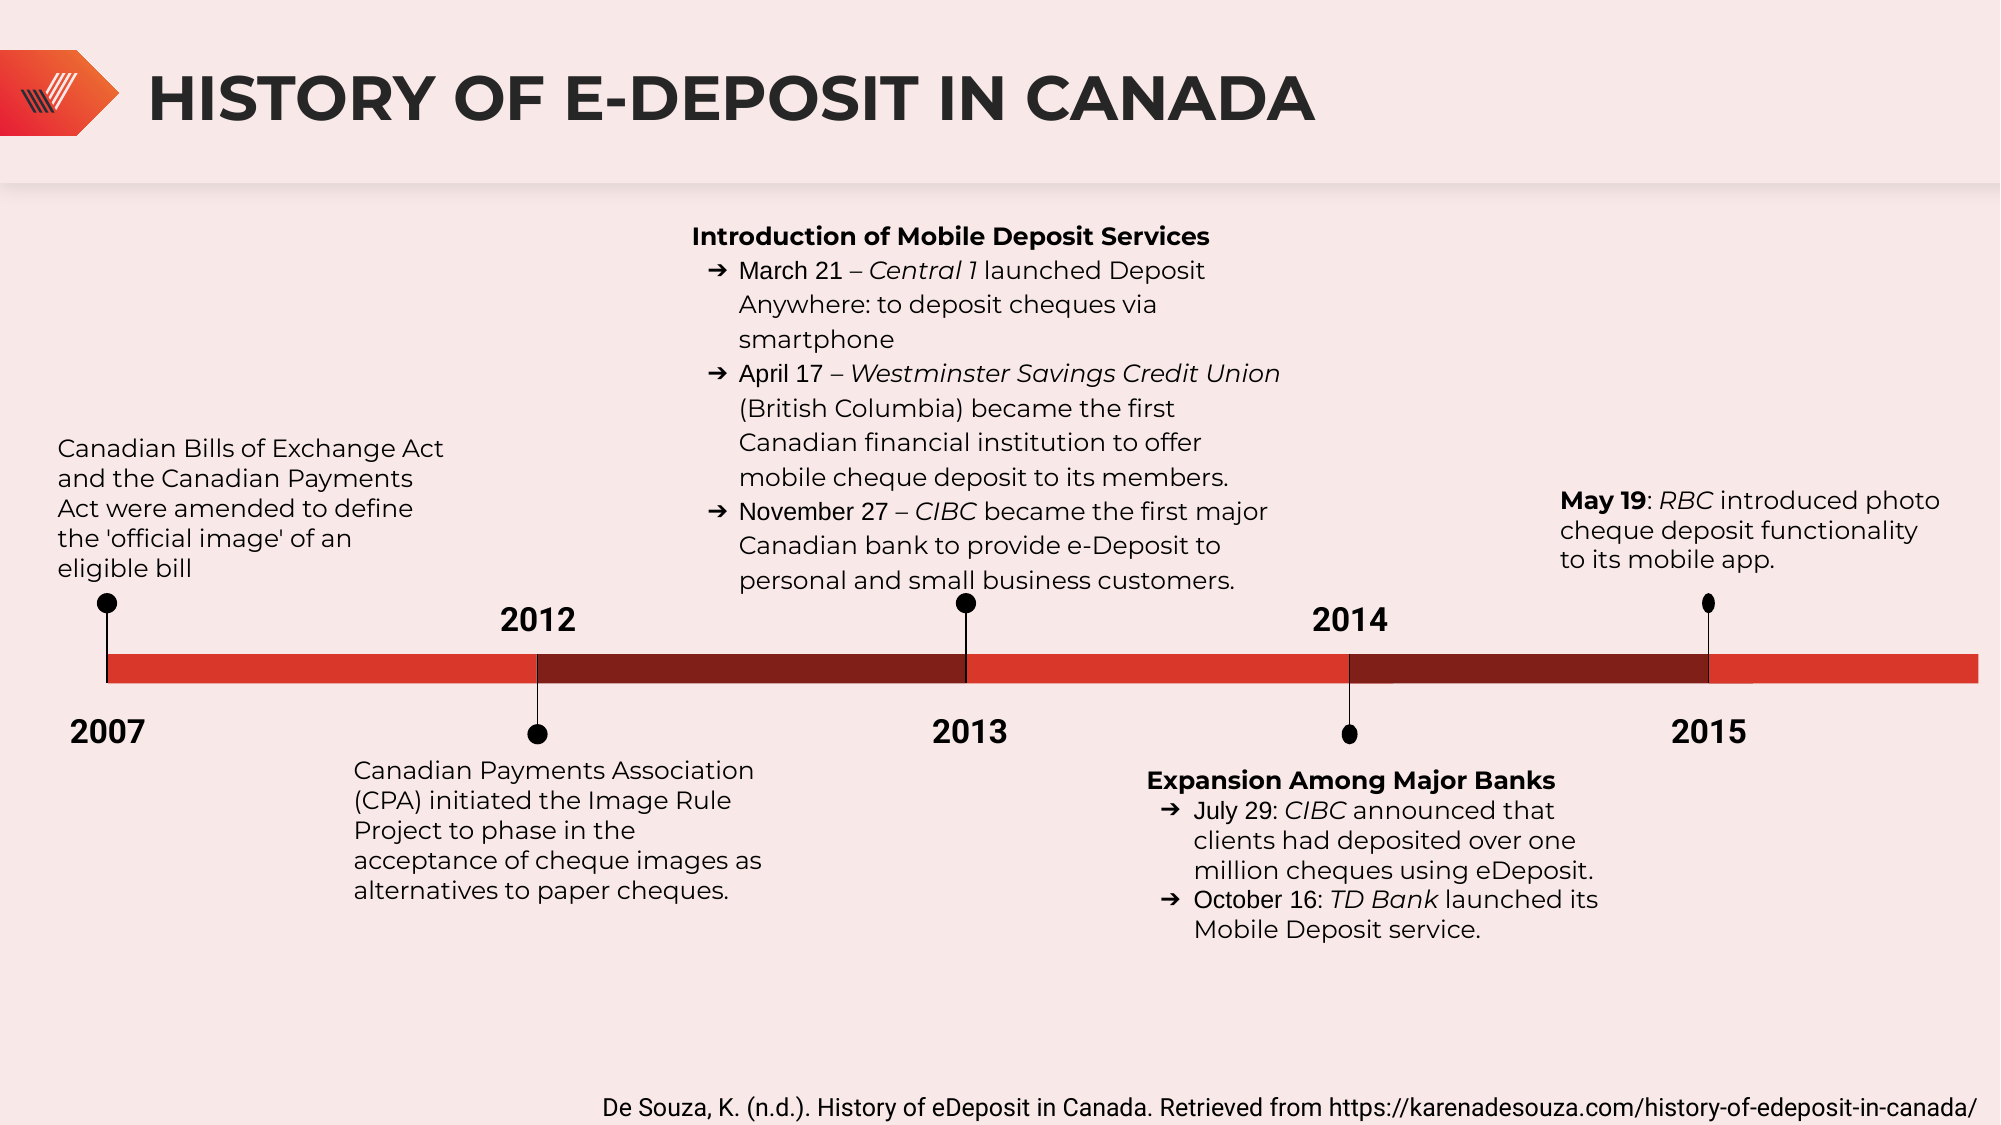

HISTORY OF E-DEPOSIT IN CANADA

Introduction of Mobile Deposit Services
March 21 – Central 1 launched Deposit Anywhere: to deposit cheques via smartphone
April 17 – Westminster Savings Credit Union (British Columbia) became the first Canadian financial institution to offer mobile cheque deposit to its members.
November 27 – CIBC became the first major Canadian bank to provide e-Deposit to personal and small business customers.

2013

Canadian Bills of Exchange Act and the Canadian Payments Act were amended to define the 'official image' of an eligible bill

2007

May 19: RBC introduced photo cheque deposit functionality to its mobile app.

2015

2014

Expansion Among Major Banks
July 29: CIBC announced that clients had deposited over one million cheques using eDeposit. ​
October 16: TD Bank launched its Mobile Deposit service.

2012

Canadian Payments Association (CPA) initiated the Image Rule Project to phase in the acceptance of cheque images as alternatives to paper cheques.

De Souza, K. (n.d.). History of eDeposit in Canada. Retrieved from https://karenadesouza.com/history-of-edeposit-in-canada/